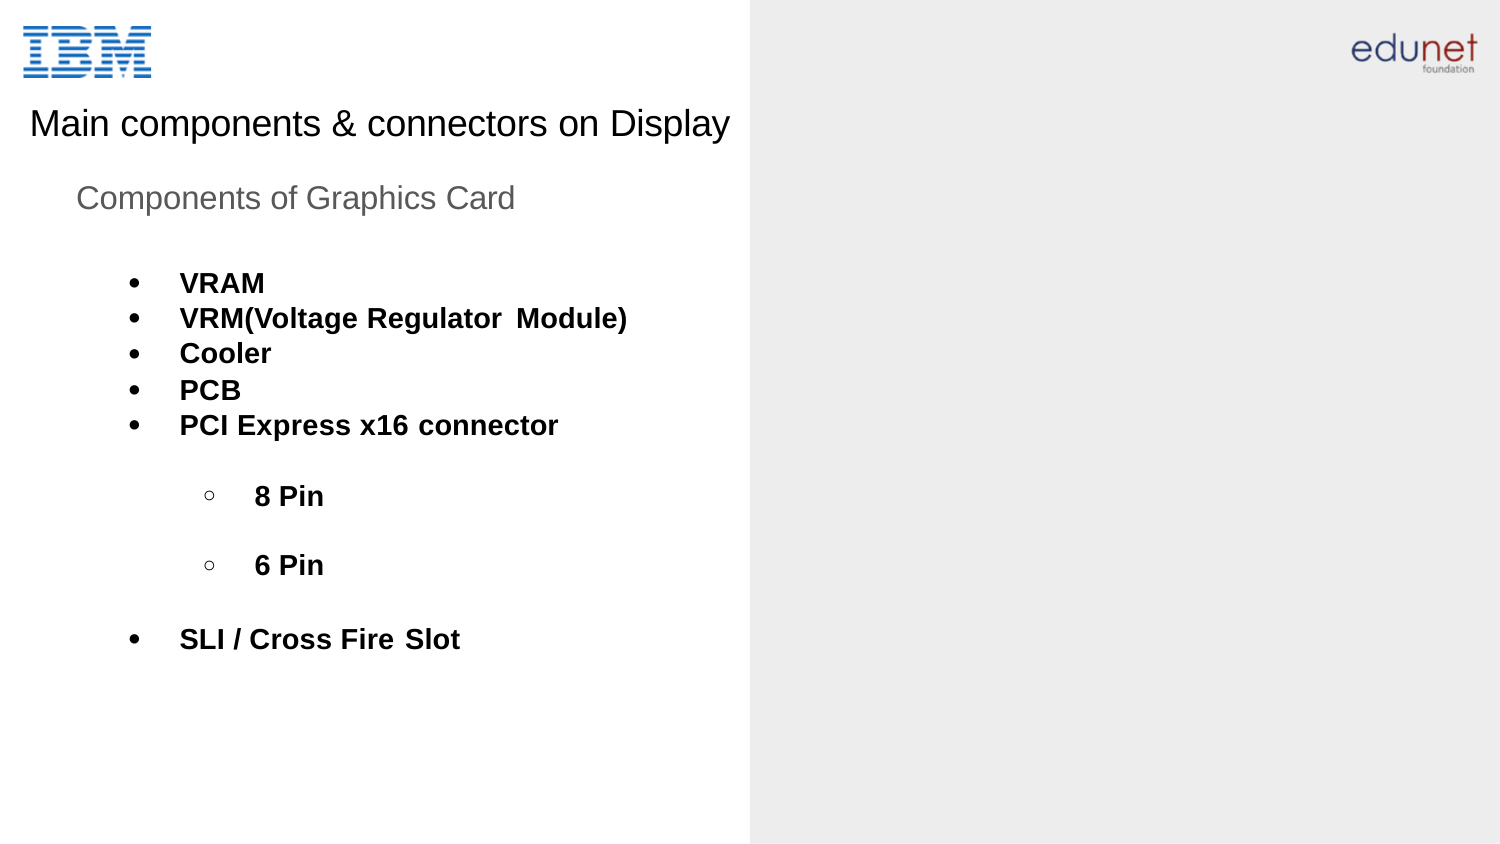

# Main components & connectors on Display
Components of Graphics Card

VRAM
VRM(Voltage Regulator Module)
Cooler
PCB
PCI Express x16 connector

8 Pin

6 Pin

SLI / Cross Fire Slot